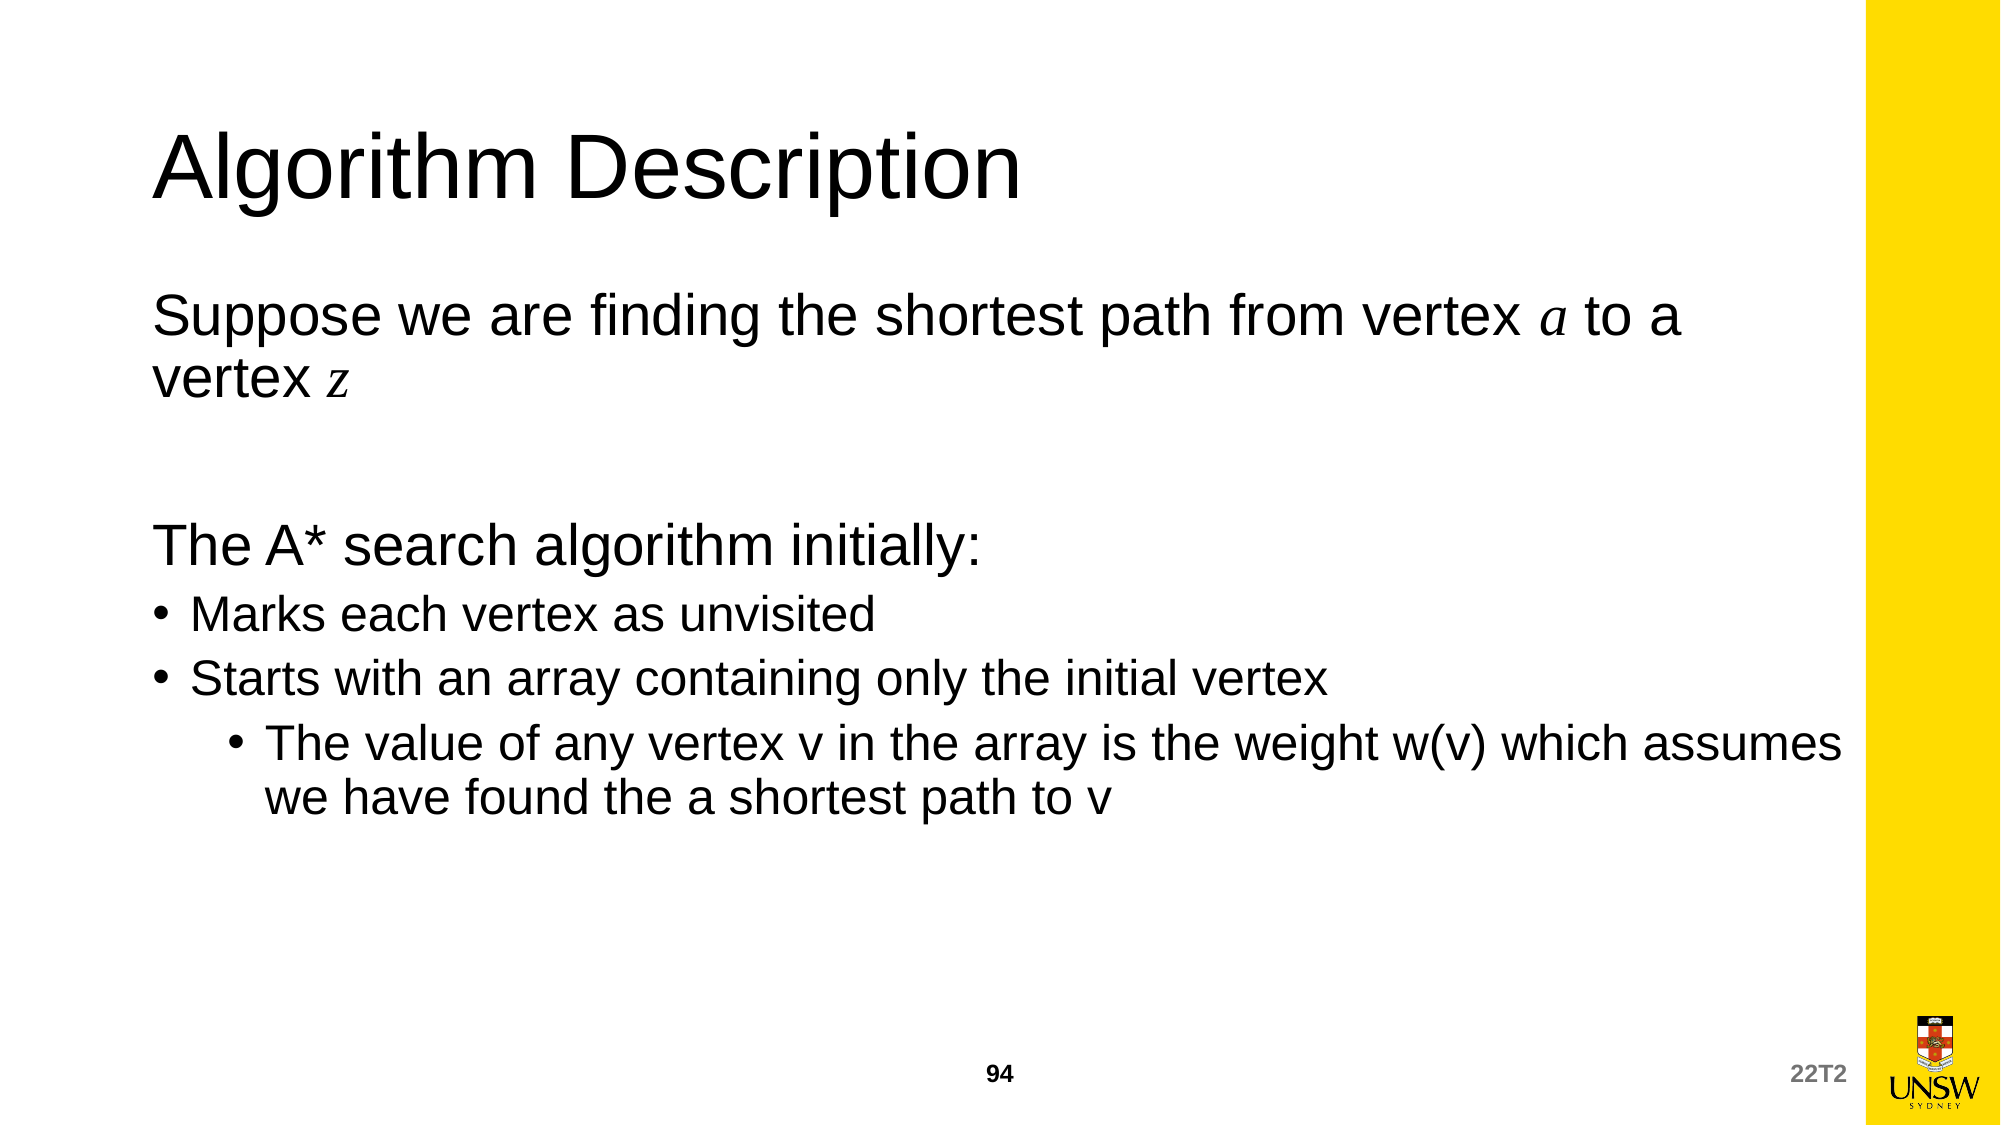

# Algorithm Description
Suppose we are finding the shortest path from vertex a to a vertex z

The A* search algorithm initially:
Marks each vertex as unvisited
Starts with an array containing only the initial vertex
The value of any vertex v in the array is the weight w(v) which assumes we have found the a shortest path to v

94
22T2